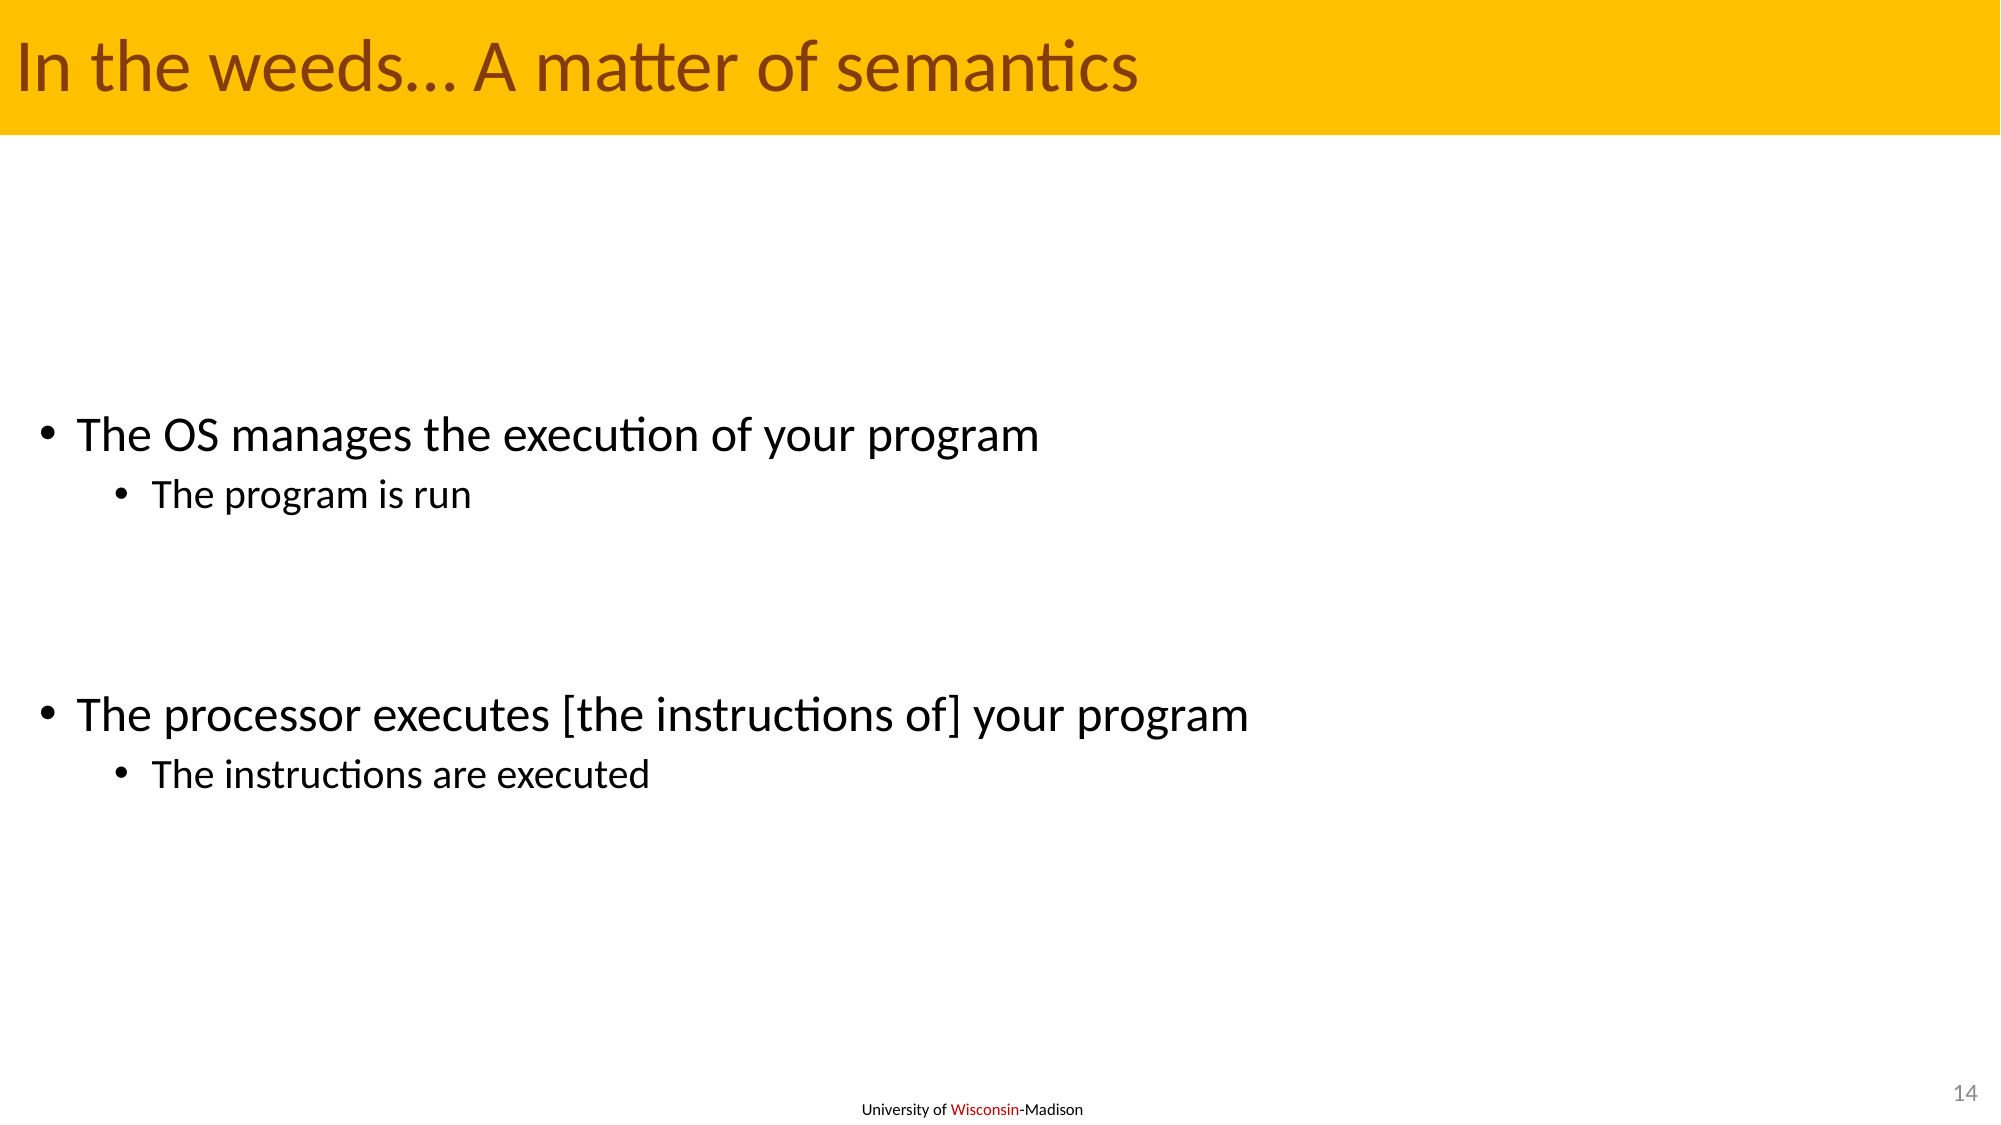

# In the weeds… A matter of semantics

The OS manages the execution of your program
The program is run

The processor executes [the instructions of] your program
The instructions are executed
14